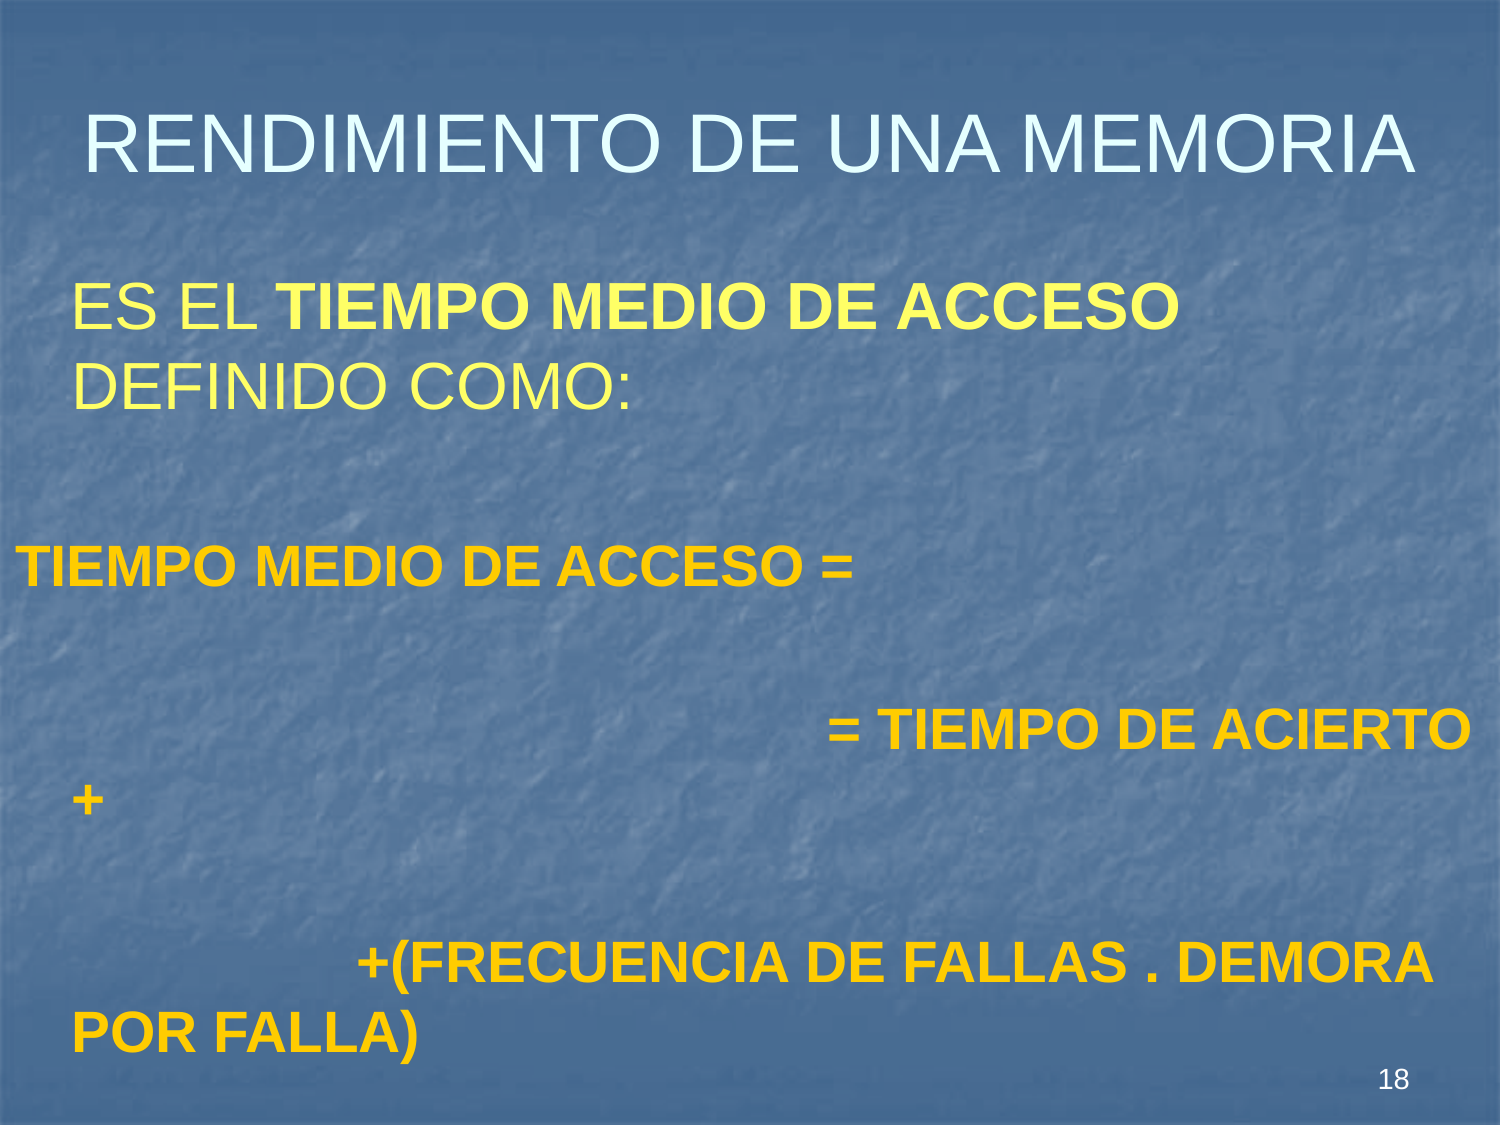

# RENDIMIENTO DE UNA MEMORIA
   ES EL TIEMPO MEDIO DE ACCESO DEFINIDO COMO:

TIEMPO MEDIO DE ACCESO =

                                                  = TIEMPO DE ACIERTO +

                     +(FRECUENCIA DE FALLAS . DEMORA POR FALLA)

18